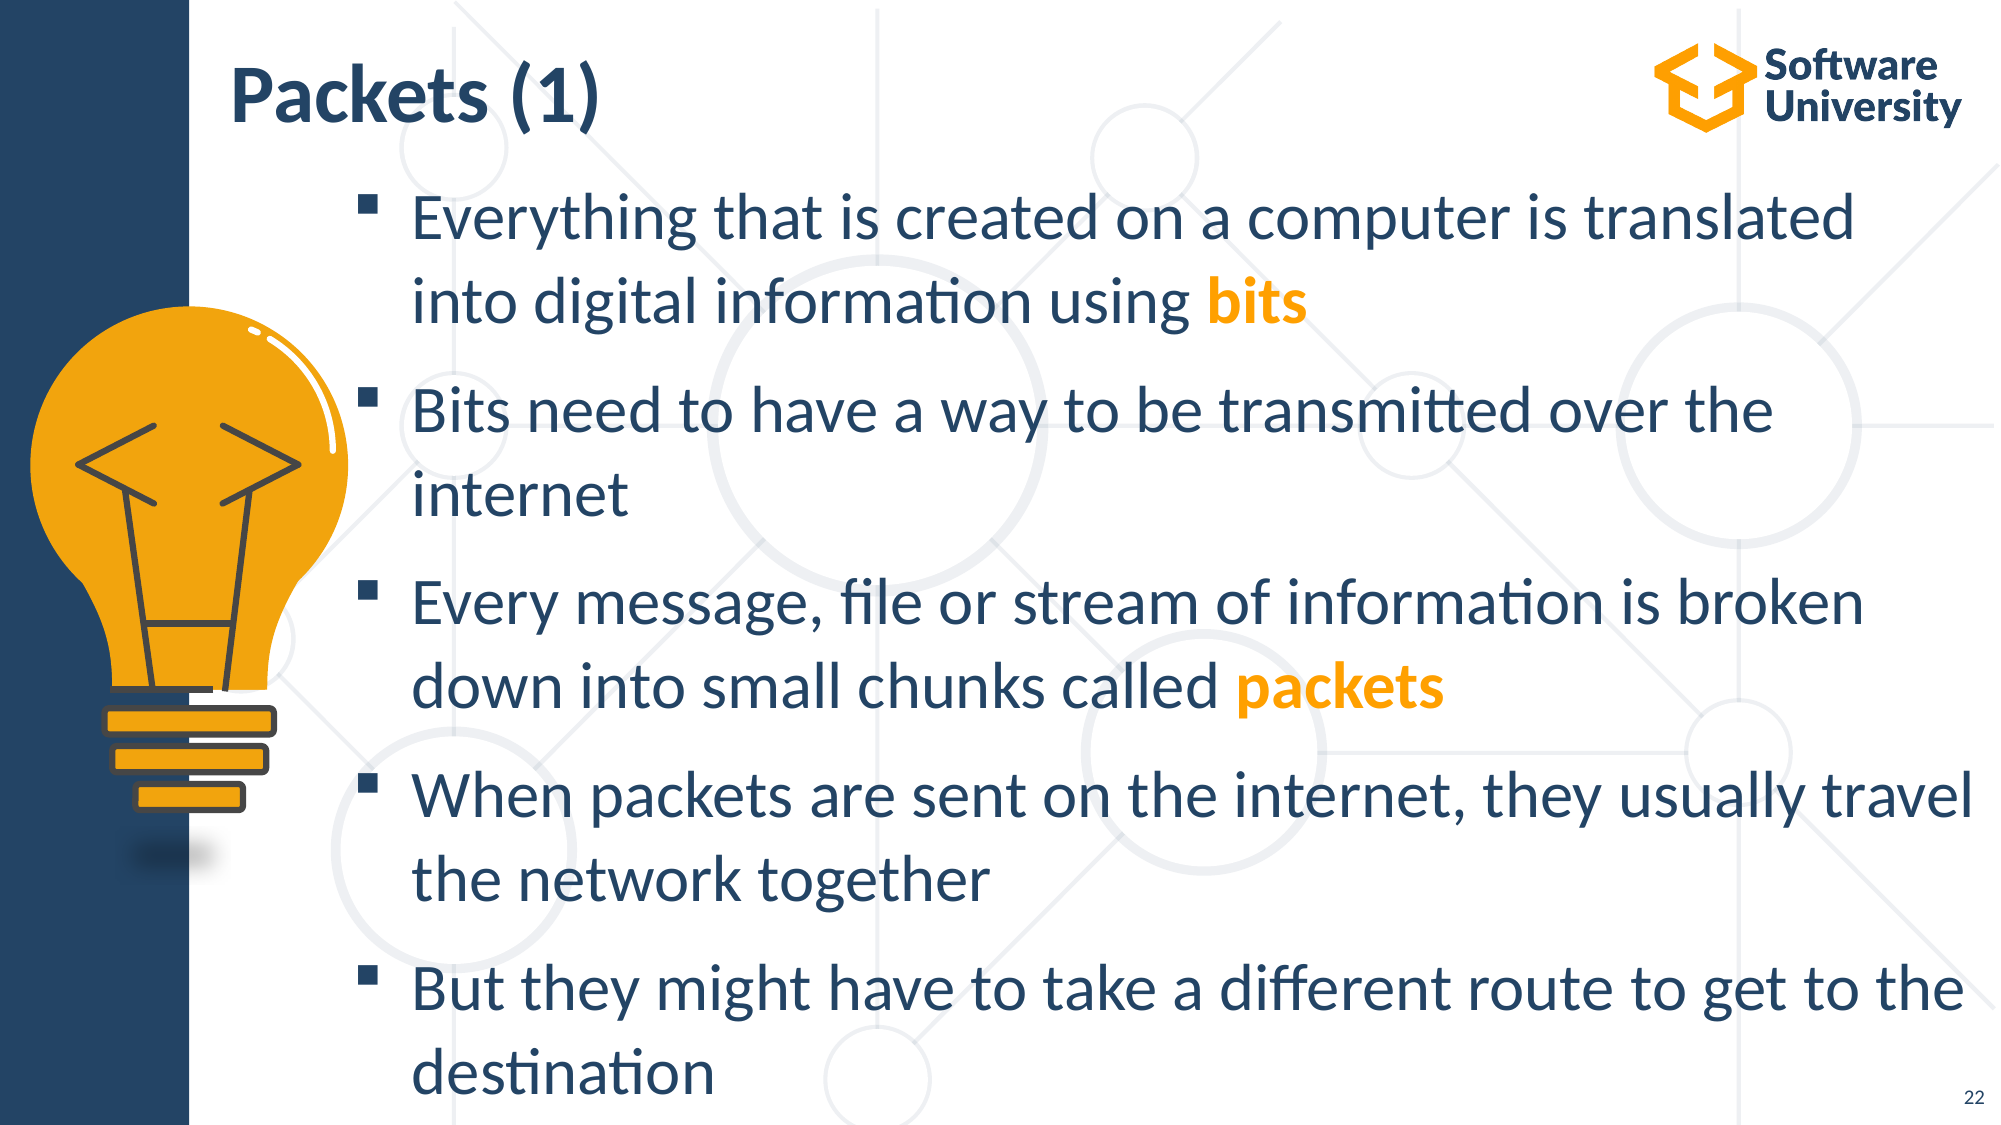

# Packets (1)
Everything that is created on a computer is translated into digital information using bits
Bits need to have a way to be transmitted over the internet
Every message, file or stream of information is broken down into small chunks called packets
When packets are sent on the internet, they usually travel the network together
But they might have to take a different route to get to the destination
22